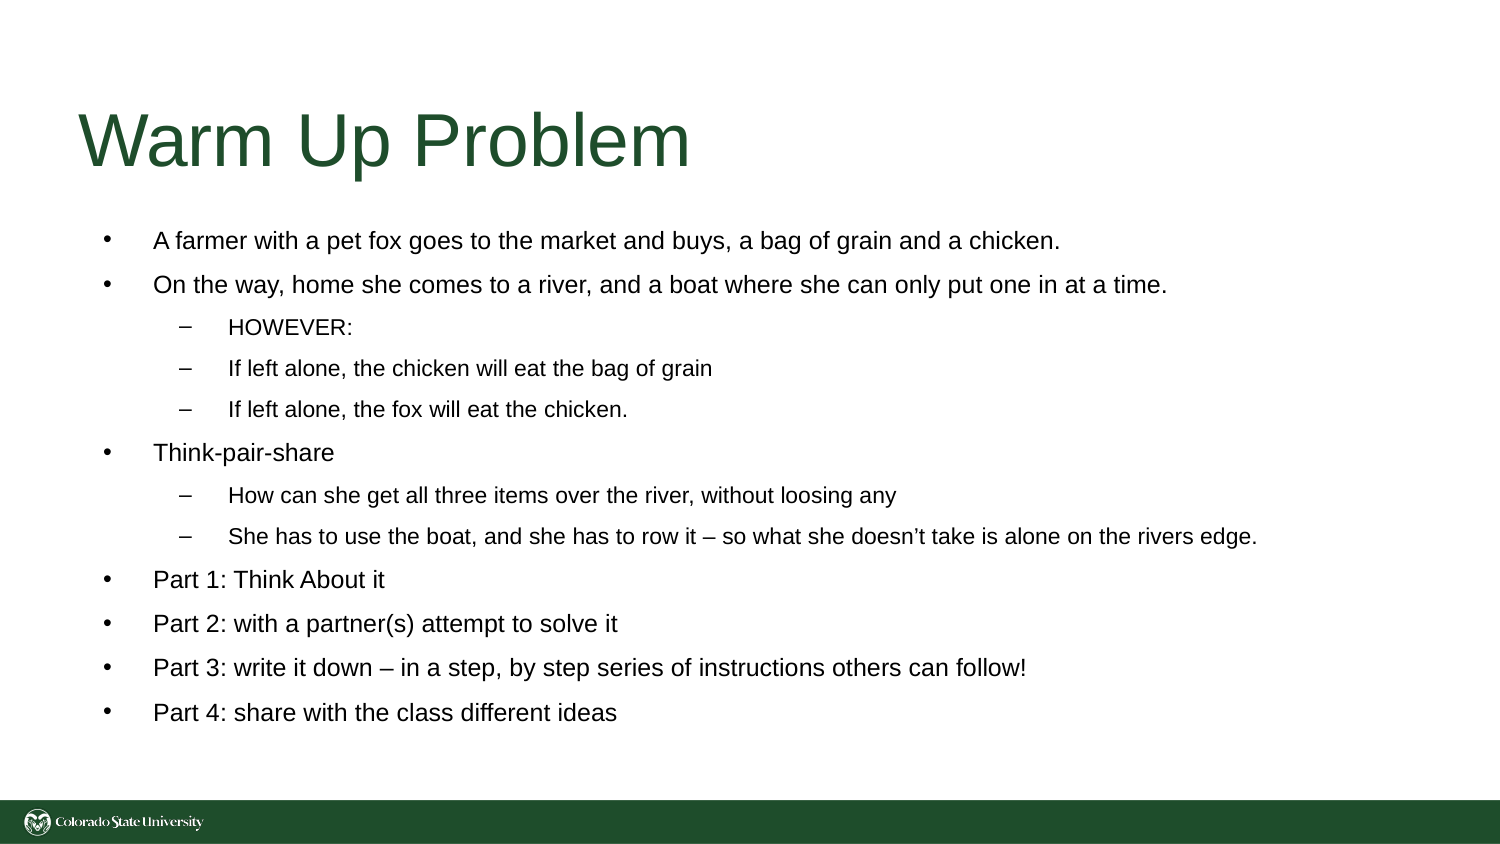

# Warm Up Problem
A farmer with a pet fox goes to the market and buys, a bag of grain and a chicken.
On the way, home she comes to a river, and a boat where she can only put one in at a time.
HOWEVER:
If left alone, the chicken will eat the bag of grain
If left alone, the fox will eat the chicken.
Think-pair-share
How can she get all three items over the river, without loosing any
She has to use the boat, and she has to row it – so what she doesn’t take is alone on the rivers edge.
Part 1: Think About it
Part 2: with a partner(s) attempt to solve it
Part 3: write it down – in a step, by step series of instructions others can follow!
Part 4: share with the class different ideas